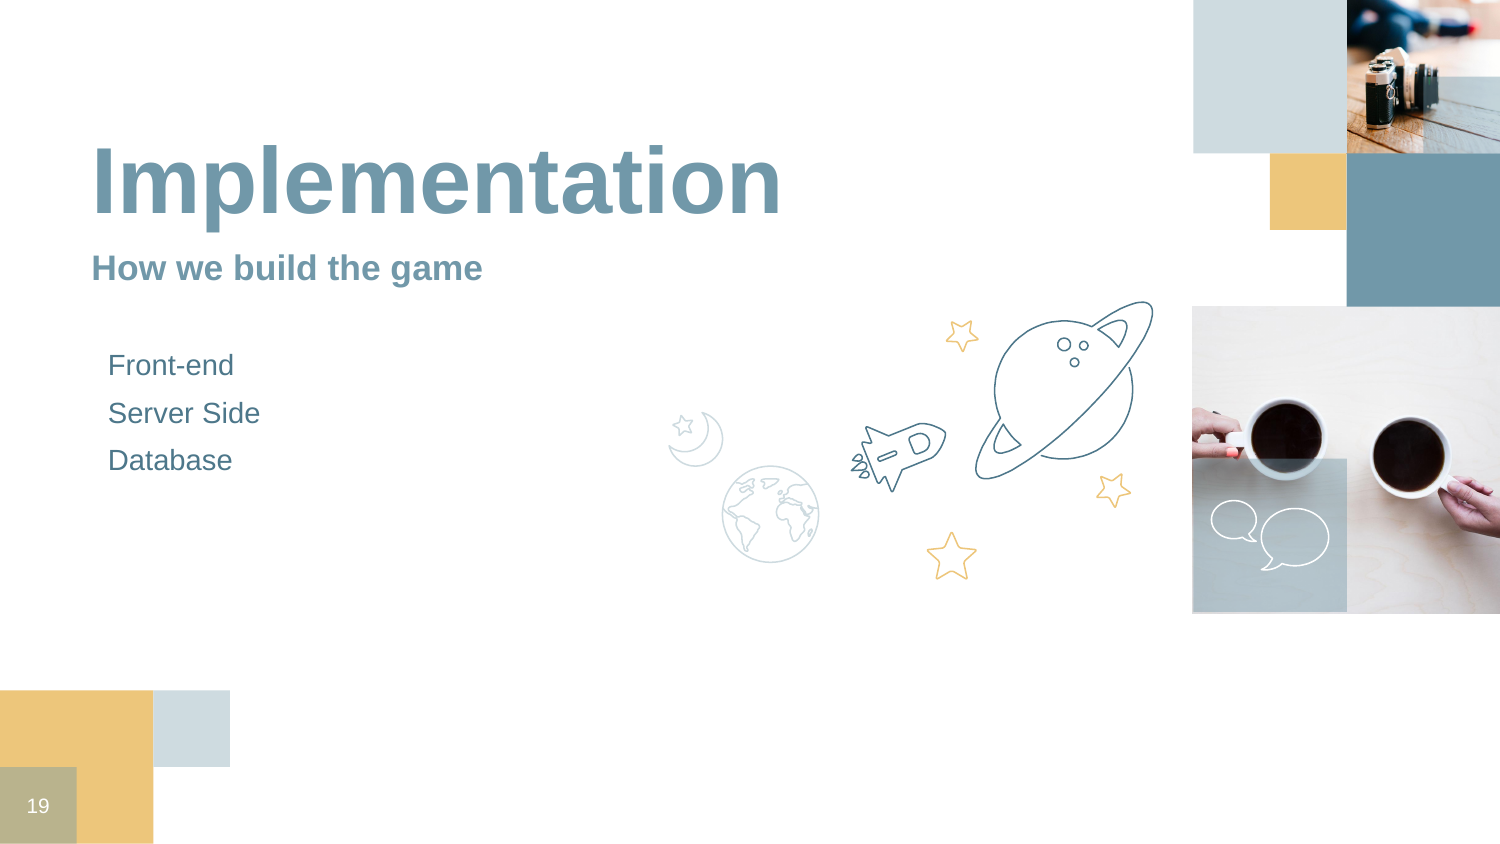

Implementation
How we build the game

Front-end
Server Side
Database

19